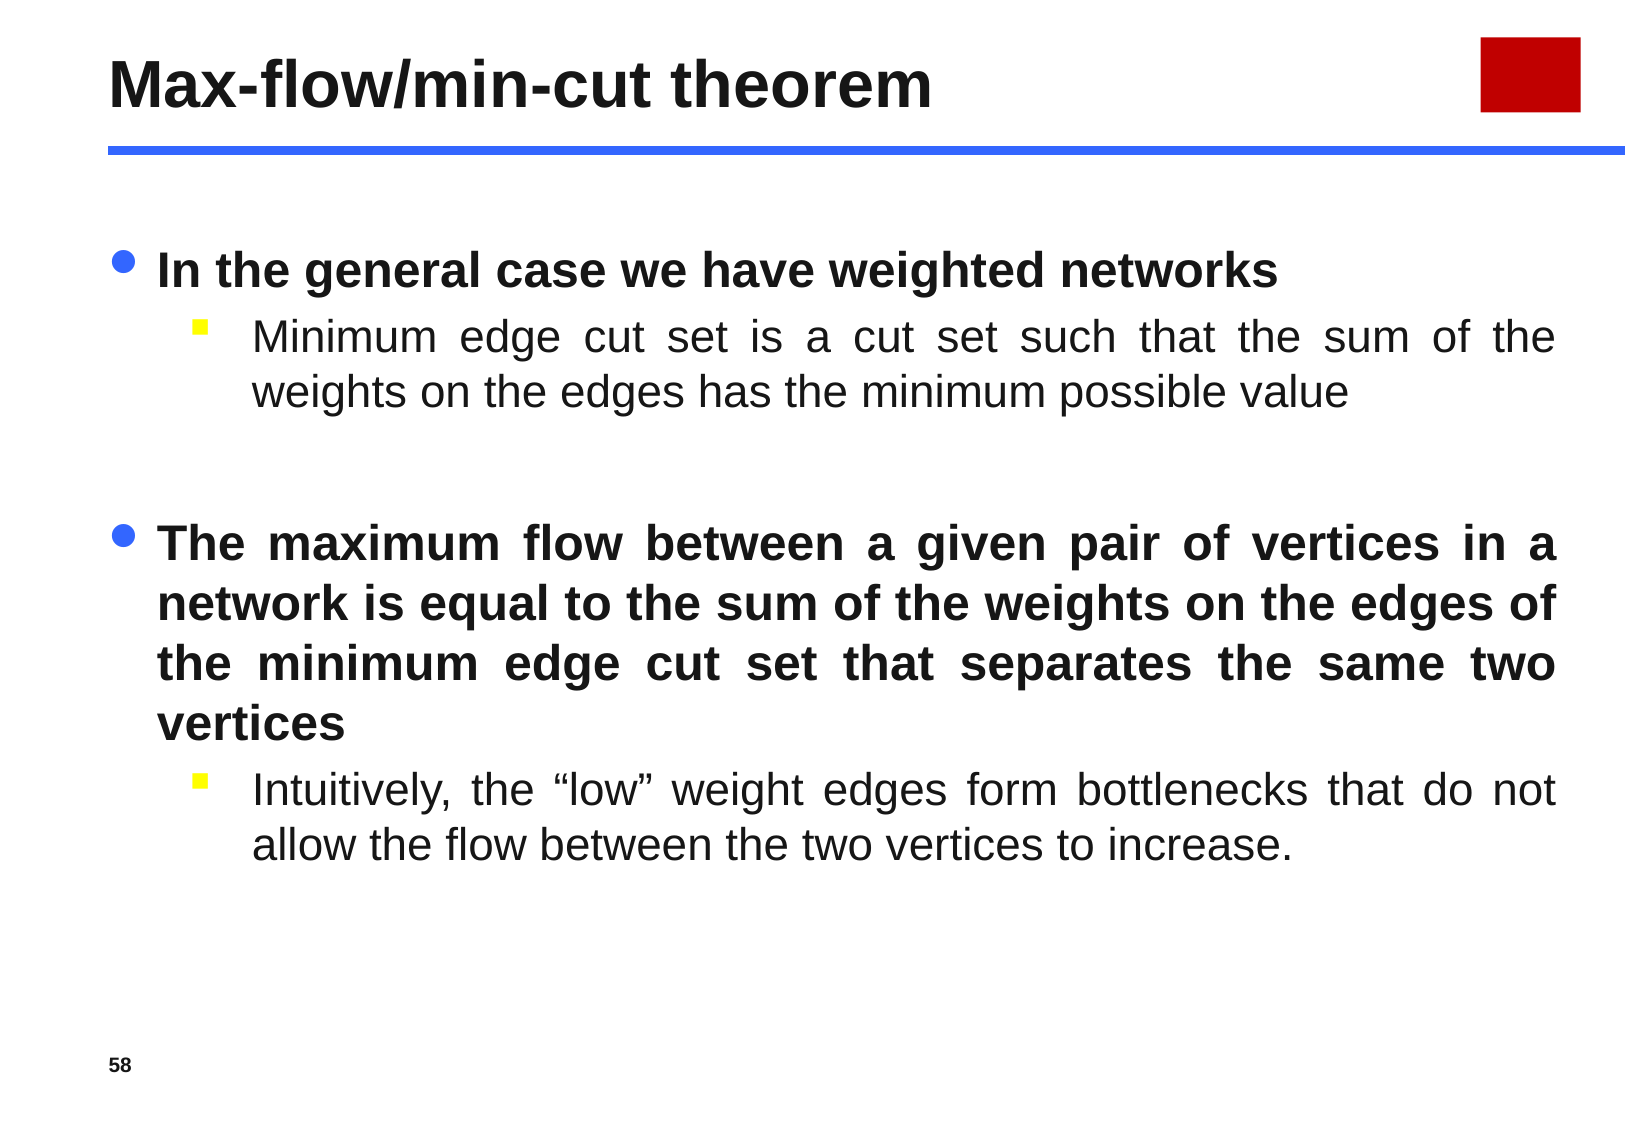

# Max-flow/min-cut theorem

In the general case we have weighted networks
Minimum edge cut set is a cut set such that the sum of the weights on the edges has the minimum possible value

The maximum flow between a given pair of vertices in a network is equal to the sum of the weights on the edges of the minimum edge cut set that separates the same two vertices
Intuitively, the “low” weight edges form bottlenecks that do not allow the flow between the two vertices to increase.
58